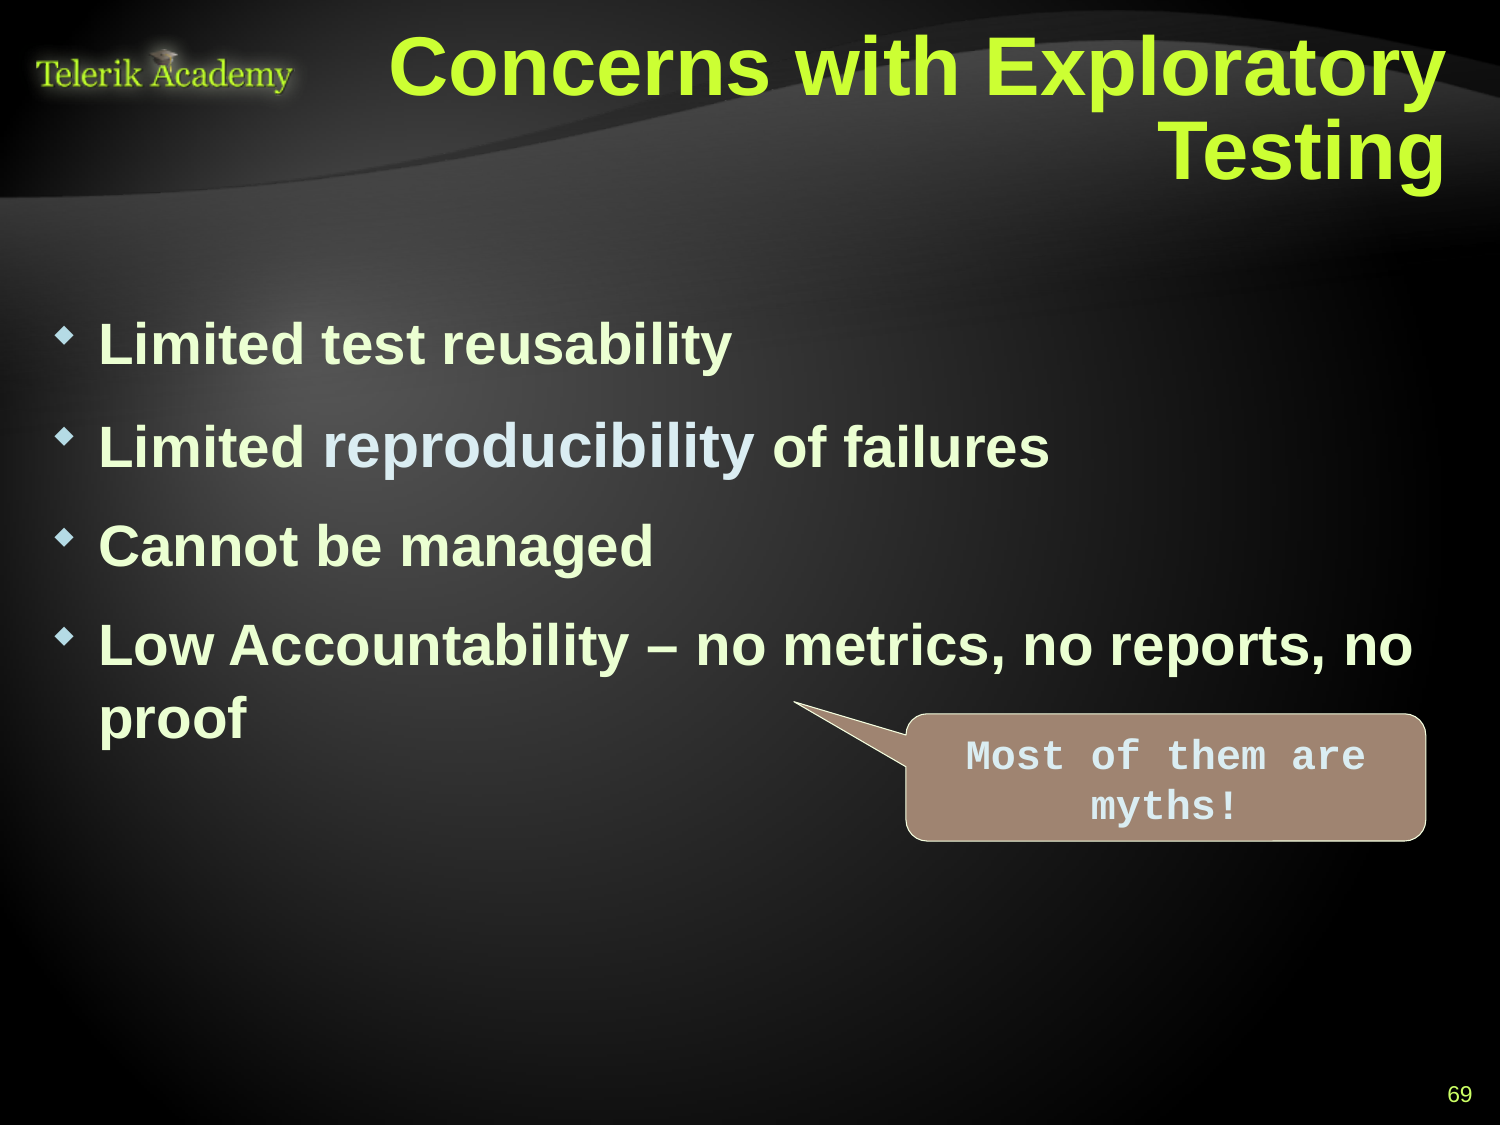

# Concerns with Exploratory Testing

Limited test reusability
Limited reproducibility of failures
Cannot be managed
Low Accountability – no metrics, no reports, no proof
Most of them are myths!
69